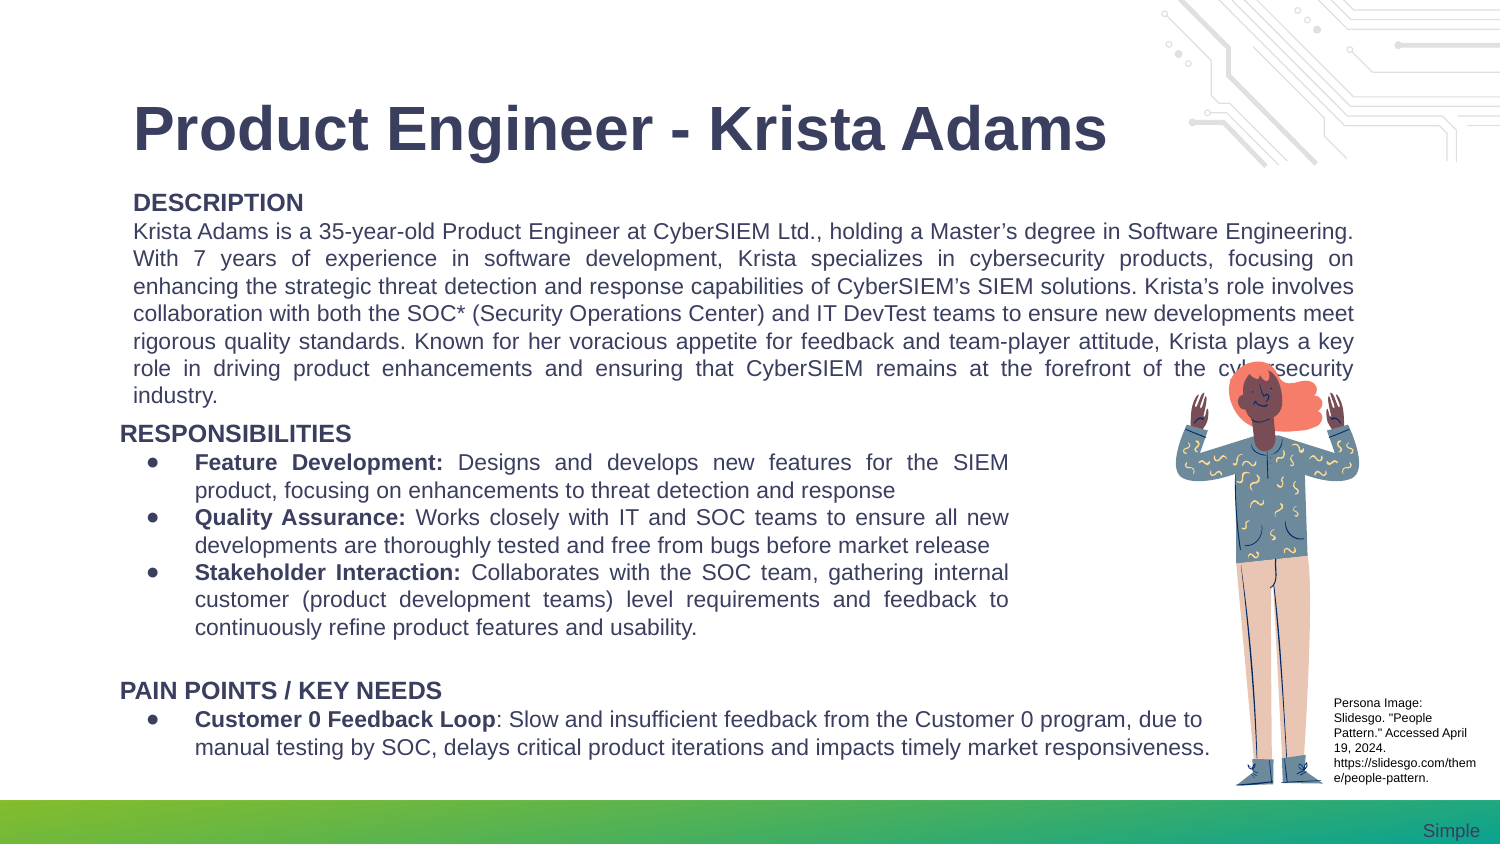

# Product Engineer - Krista Adams
DESCRIPTION
Krista Adams is a 35-year-old Product Engineer at CyberSIEM Ltd., holding a Master’s degree in Software Engineering. With 7 years of experience in software development, Krista specializes in cybersecurity products, focusing on enhancing the strategic threat detection and response capabilities of CyberSIEM’s SIEM solutions. Krista’s role involves collaboration with both the SOC* (Security Operations Center) and IT DevTest teams to ensure new developments meet rigorous quality standards. Known for her voracious appetite for feedback and team-player attitude, Krista plays a key role in driving product enhancements and ensuring that CyberSIEM remains at the forefront of the cybersecurity industry.

RESPONSIBILITIES
Feature Development: Designs and develops new features for the SIEM product, focusing on enhancements to threat detection and response
Quality Assurance: Works closely with IT and SOC teams to ensure all new developments are thoroughly tested and free from bugs before market release
Stakeholder Interaction: Collaborates with the SOC team, gathering internal customer (product development teams) level requirements and feedback to continuously refine product features and usability.

PAIN POINTS / KEY NEEDS
Customer 0 Feedback Loop: Slow and insufficient feedback from the Customer 0 program, due to manual testing by SOC, delays critical product iterations and impacts timely market responsiveness.

Persona Image:  Slidesgo. "People Pattern." Accessed April 19, 2024. https://slidesgo.com/theme/people-pattern.
Simple